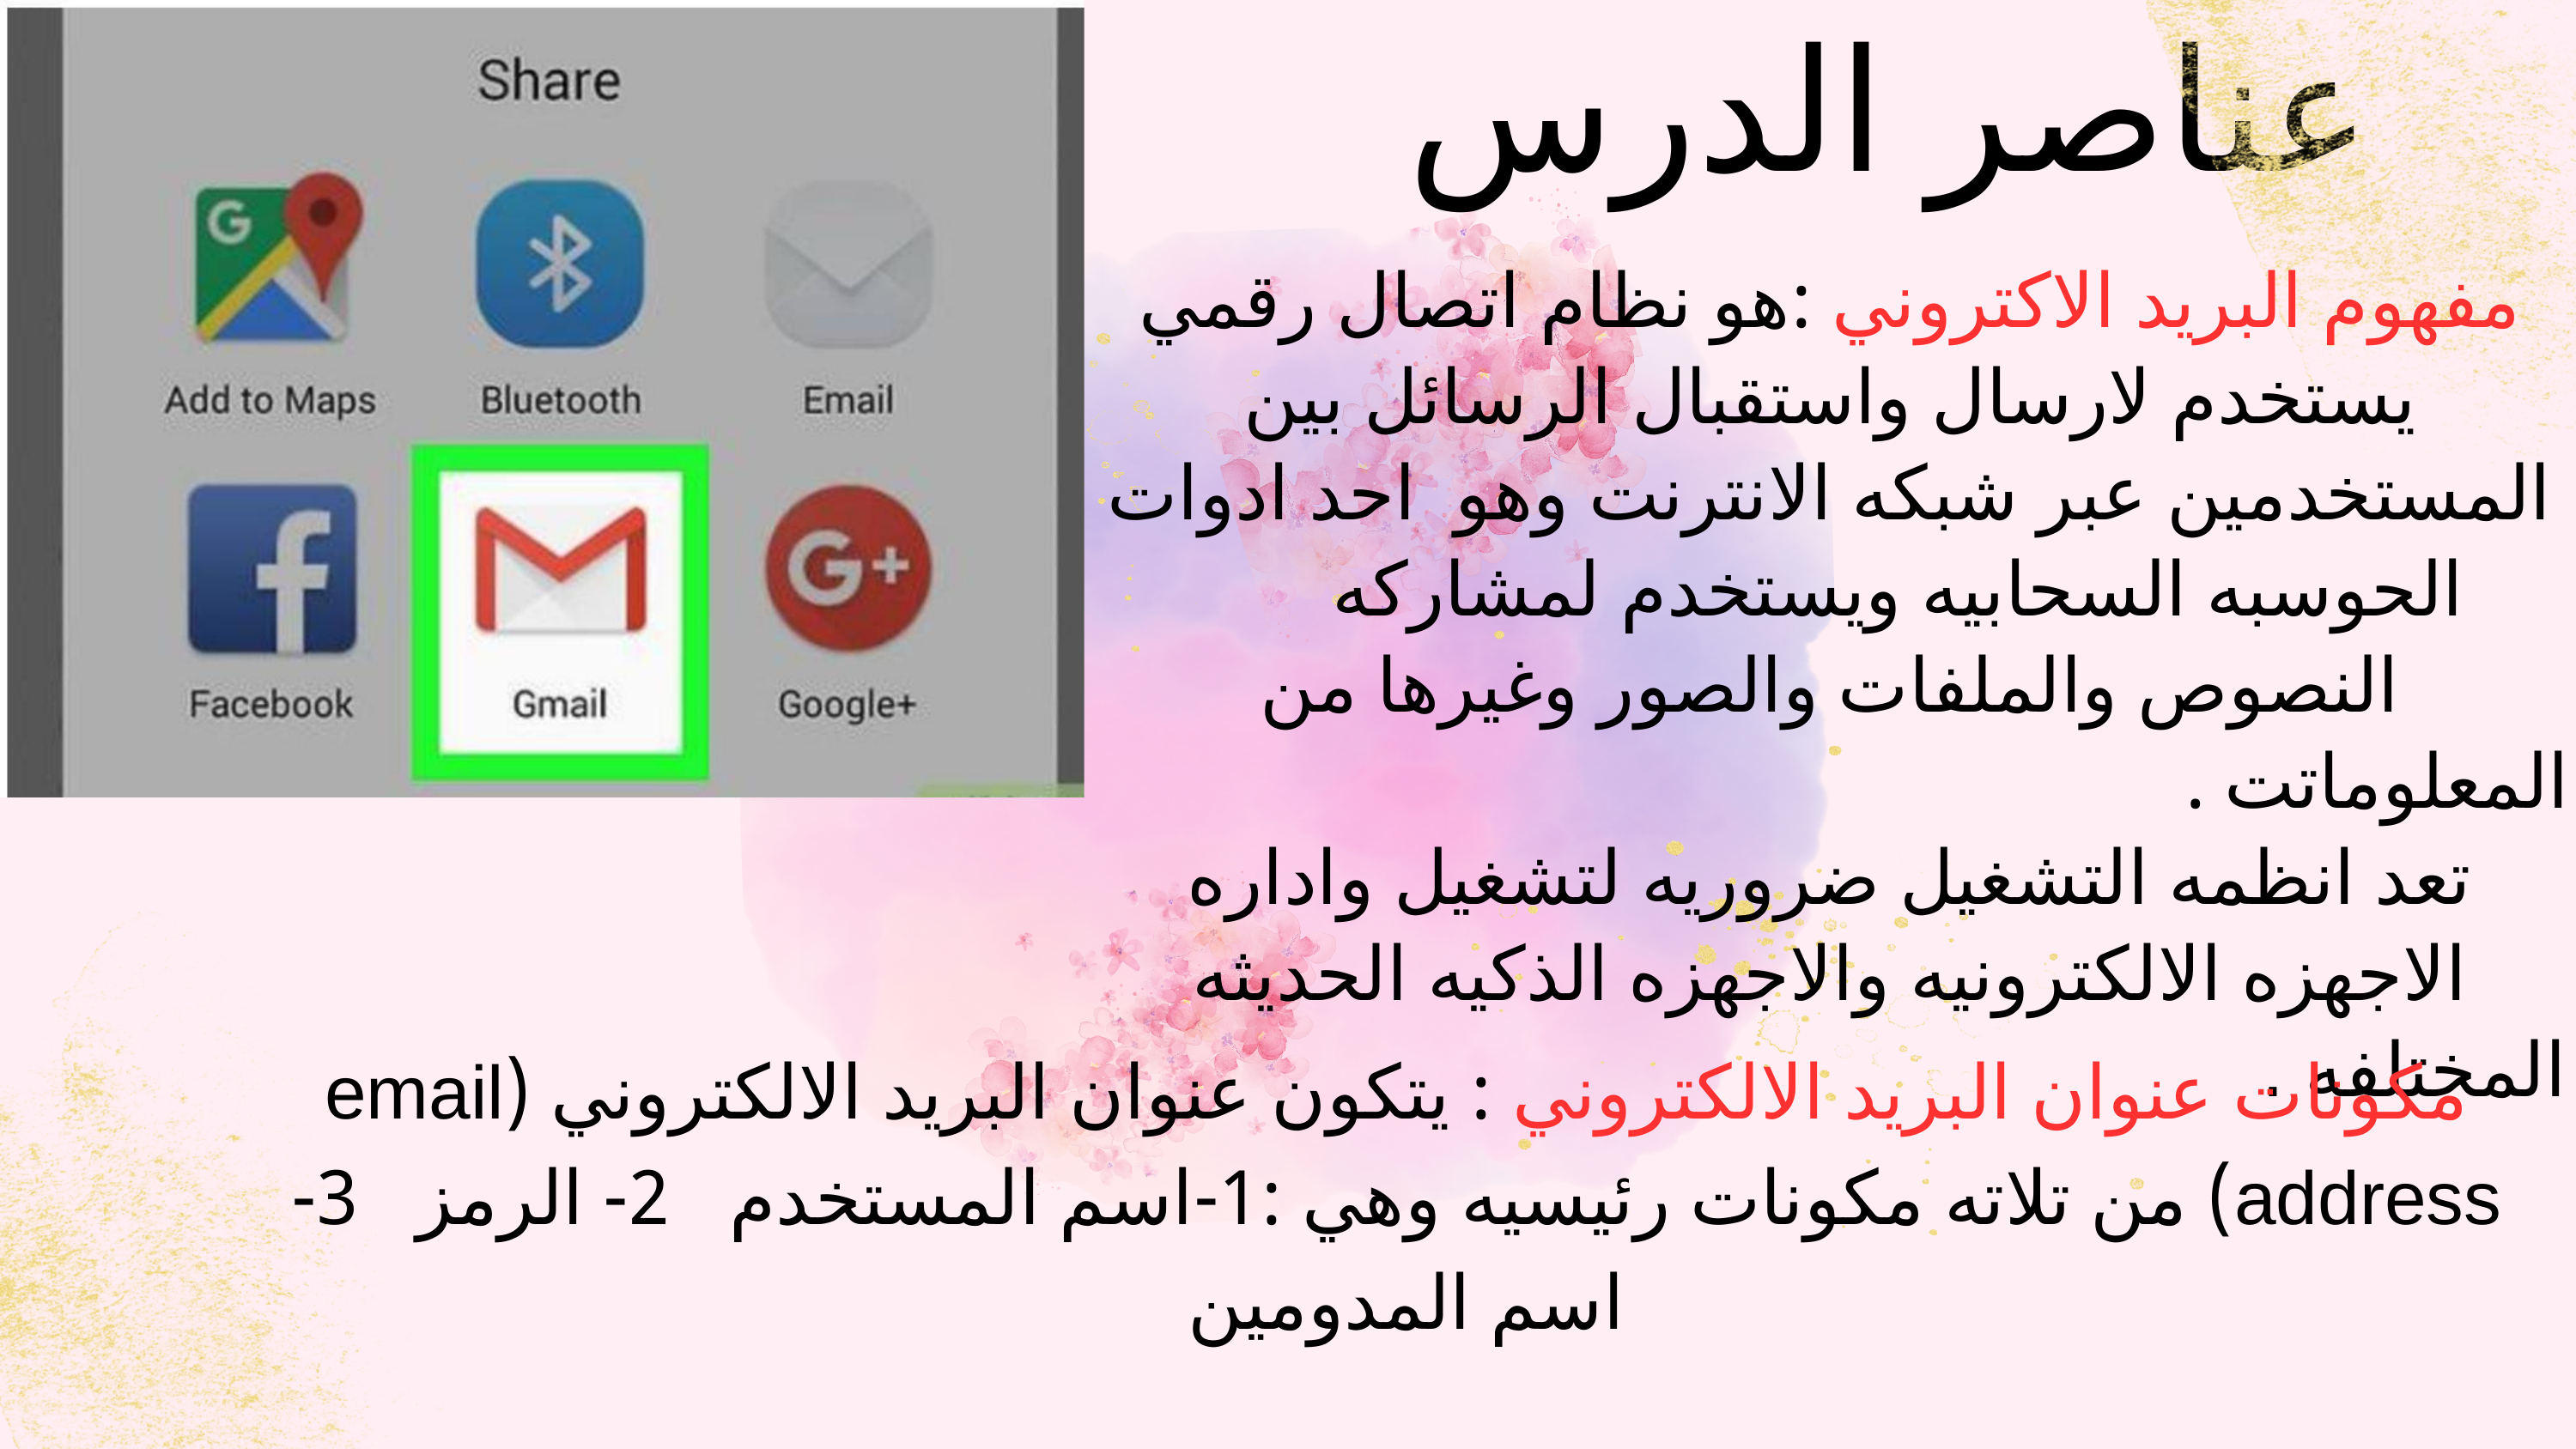

عناصر الدرس

مفهوم البريد الاكتروني :هو نظام اتصال رقمي يستخدم لارسال واستقبال الرسائل بين المستخدمين عبر شبكه الانترنت وهو  احد ادوات الحوسبه السحابيه ويستخدم لمشاركه        النصوص والملفات والصور وغيرها من المعلوماتت .                                                         تعد انظمه التشغيل ضروريه لتشغيل واداره الاجهزه الالكترونيه والاجهزه الذكيه الحديثه المختلفه .

مكونات عنوان البريد الالكتروني : يتكون عنوان البريد الالكتروني (email address) من تلاته مكونات رئيسيه وهي :1-اسم المستخدم   2- الرمز   3- اسم المدومين